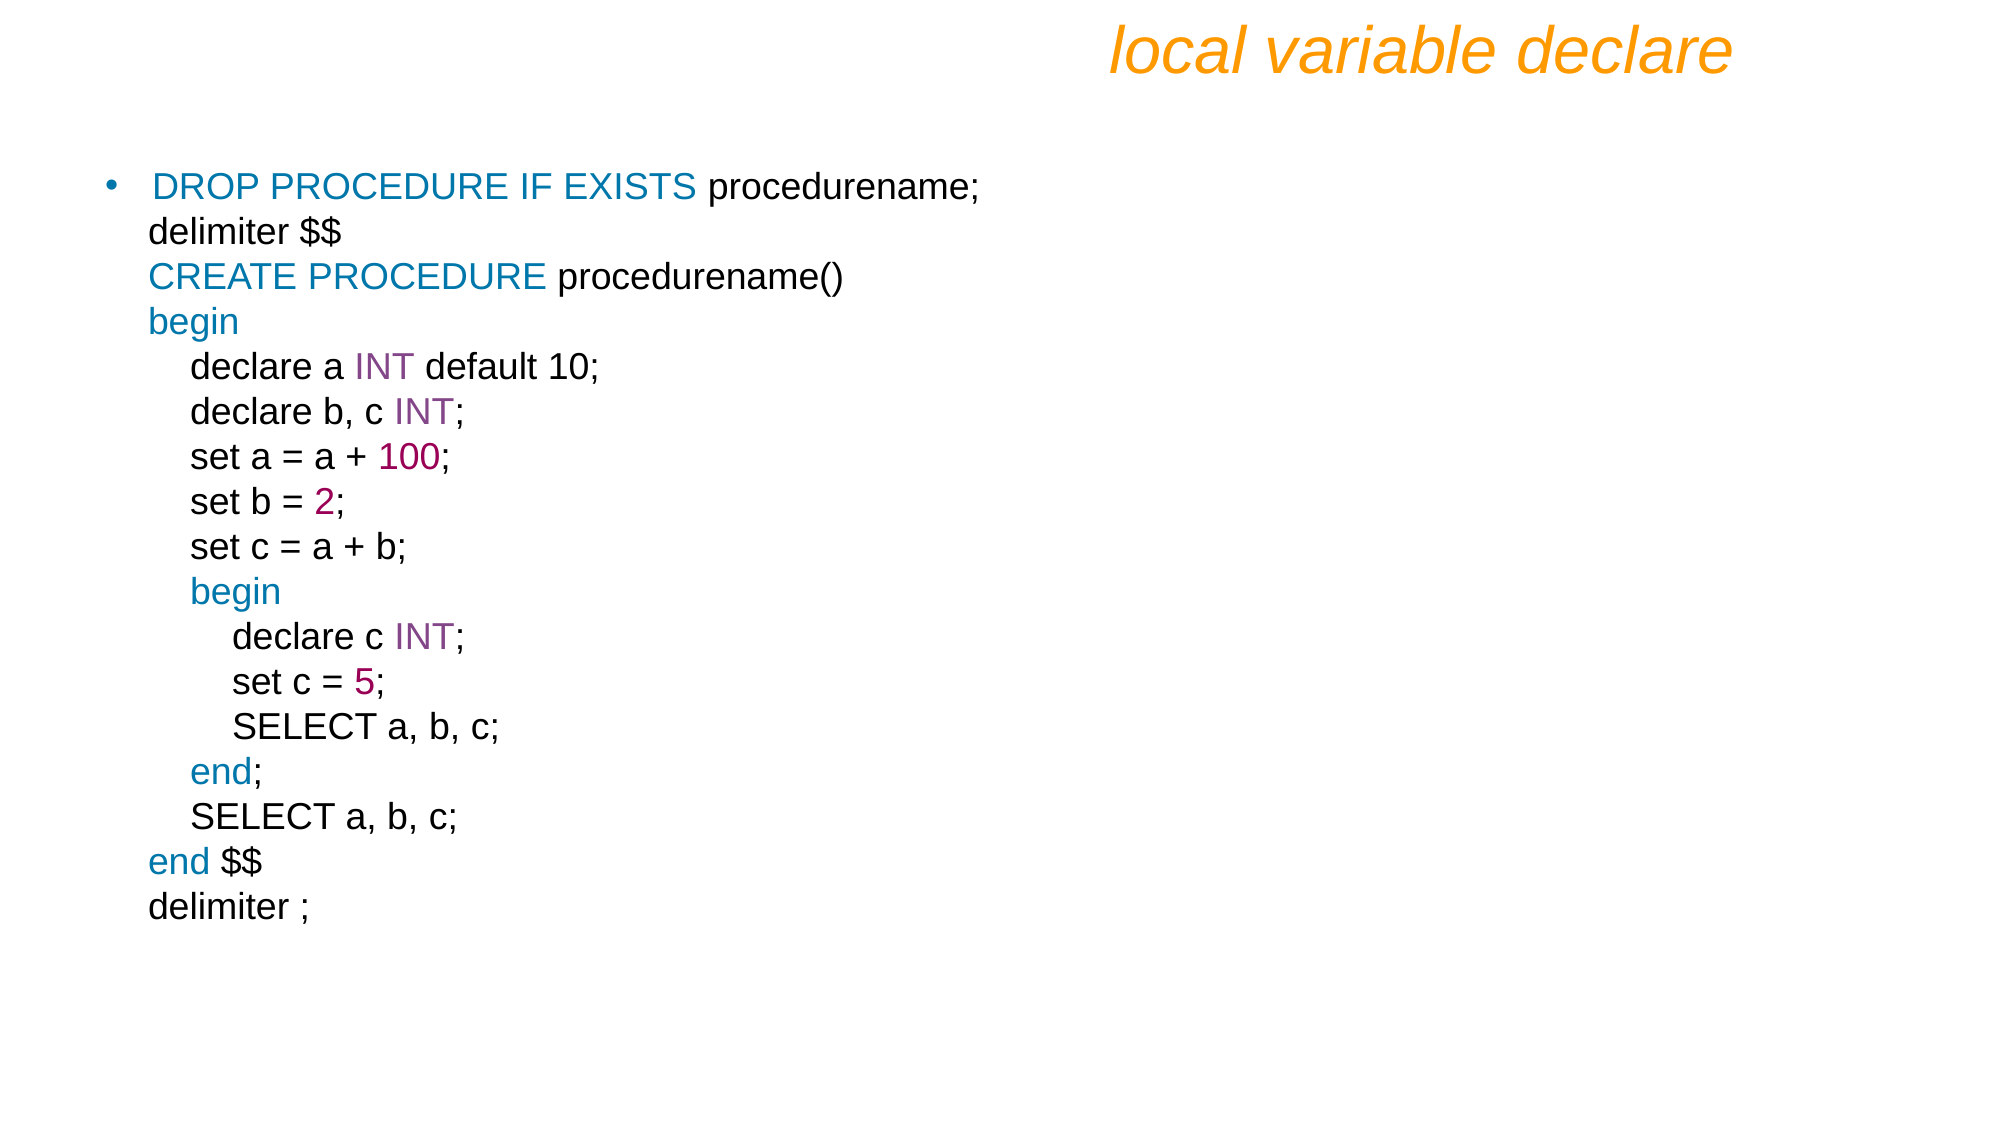

local variable declare
DROP PROCEDURE IF EXISTS procedurename;
delimiter $$
CREATE PROCEDURE procedurename()
begin
    declare a INT default 10;
    declare b, c INT;
    set a = a + 100;
    set b = 2;
    set c = a + b;
    begin
        declare c INT;
        set c = 5;
        SELECT a, b, c;
    end;
    SELECT a, b, c;
end $$
delimiter ;